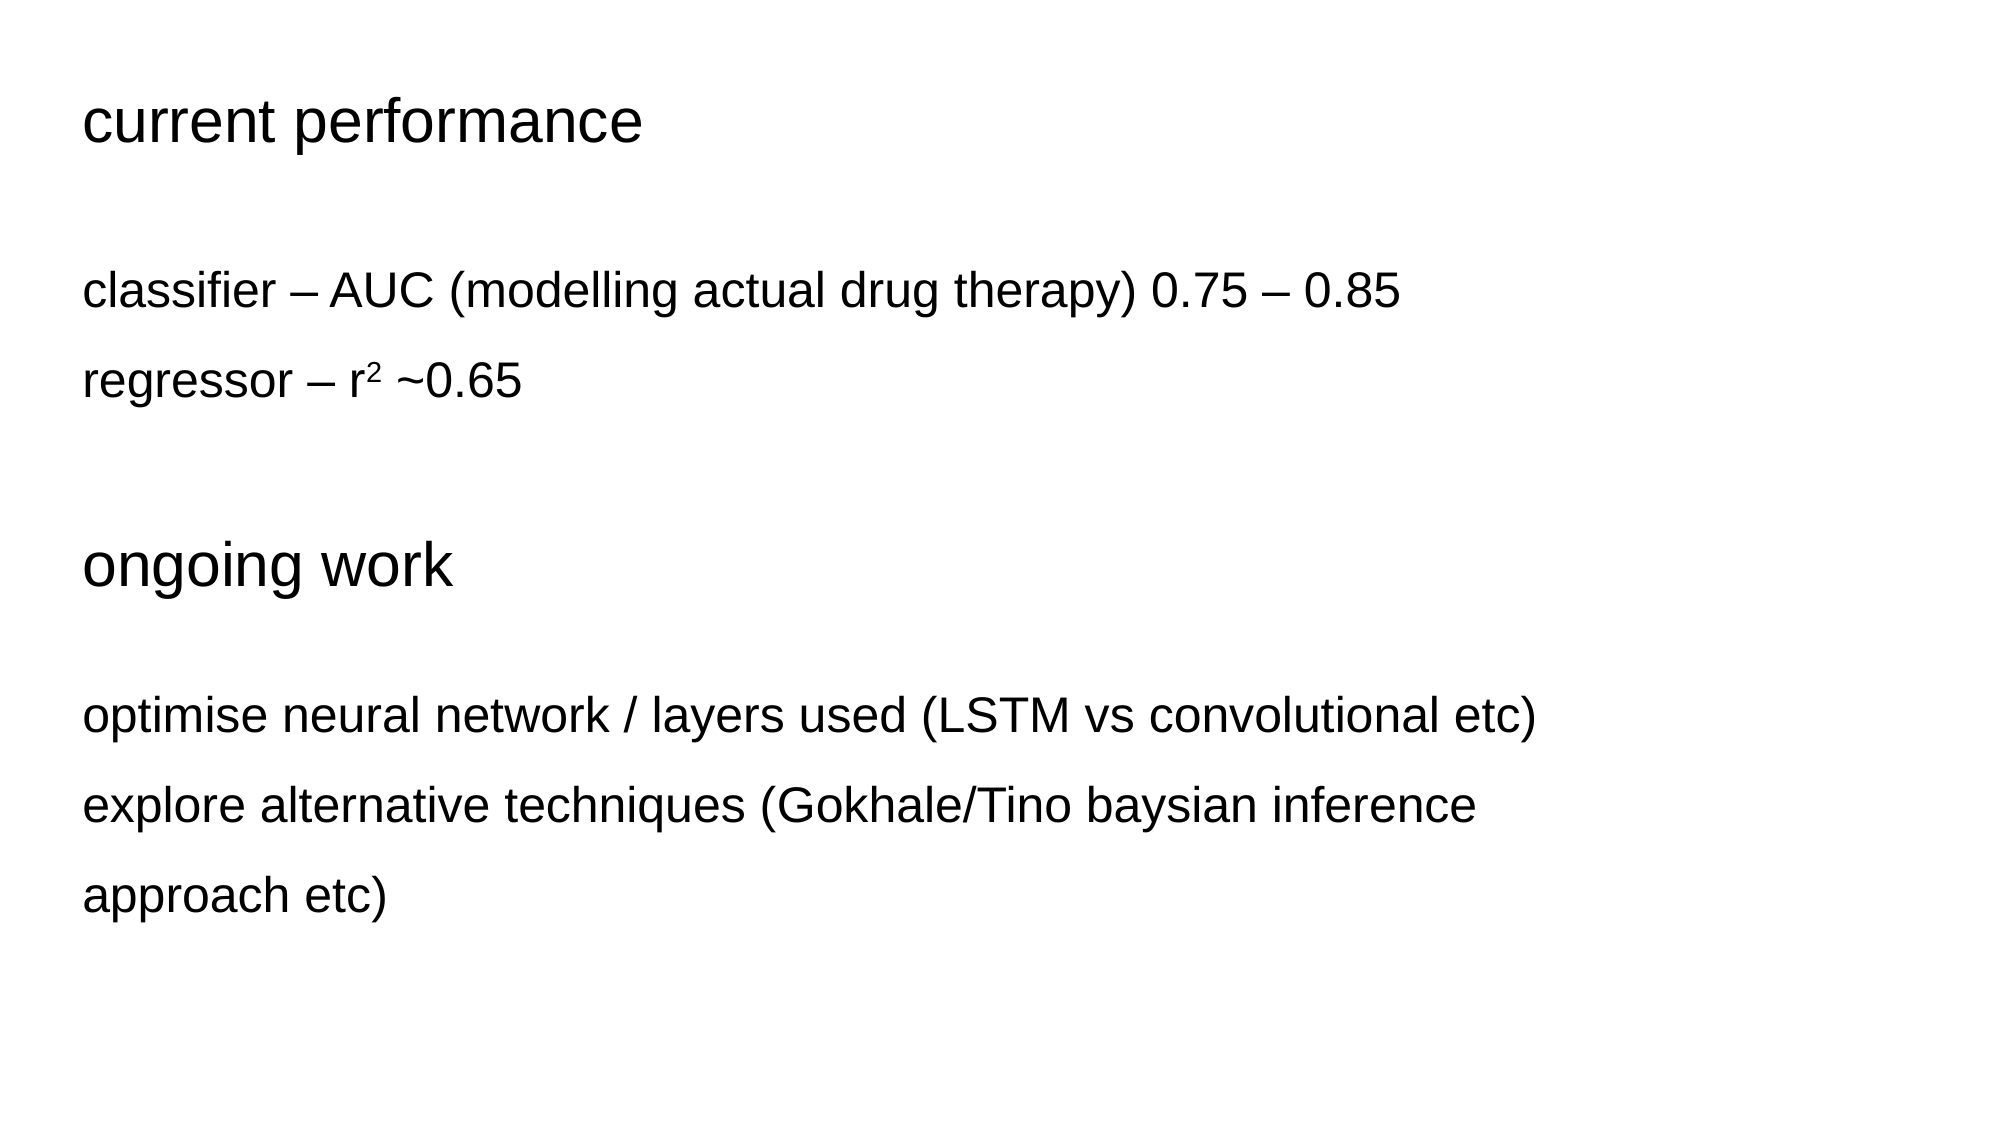

current performance
classifier – AUC (modelling actual drug therapy) 0.75 – 0.85
regressor – r2 ~0.65
ongoing work
optimise neural network / layers used (LSTM vs convolutional etc)
explore alternative techniques (Gokhale/Tino baysian inference approach etc)